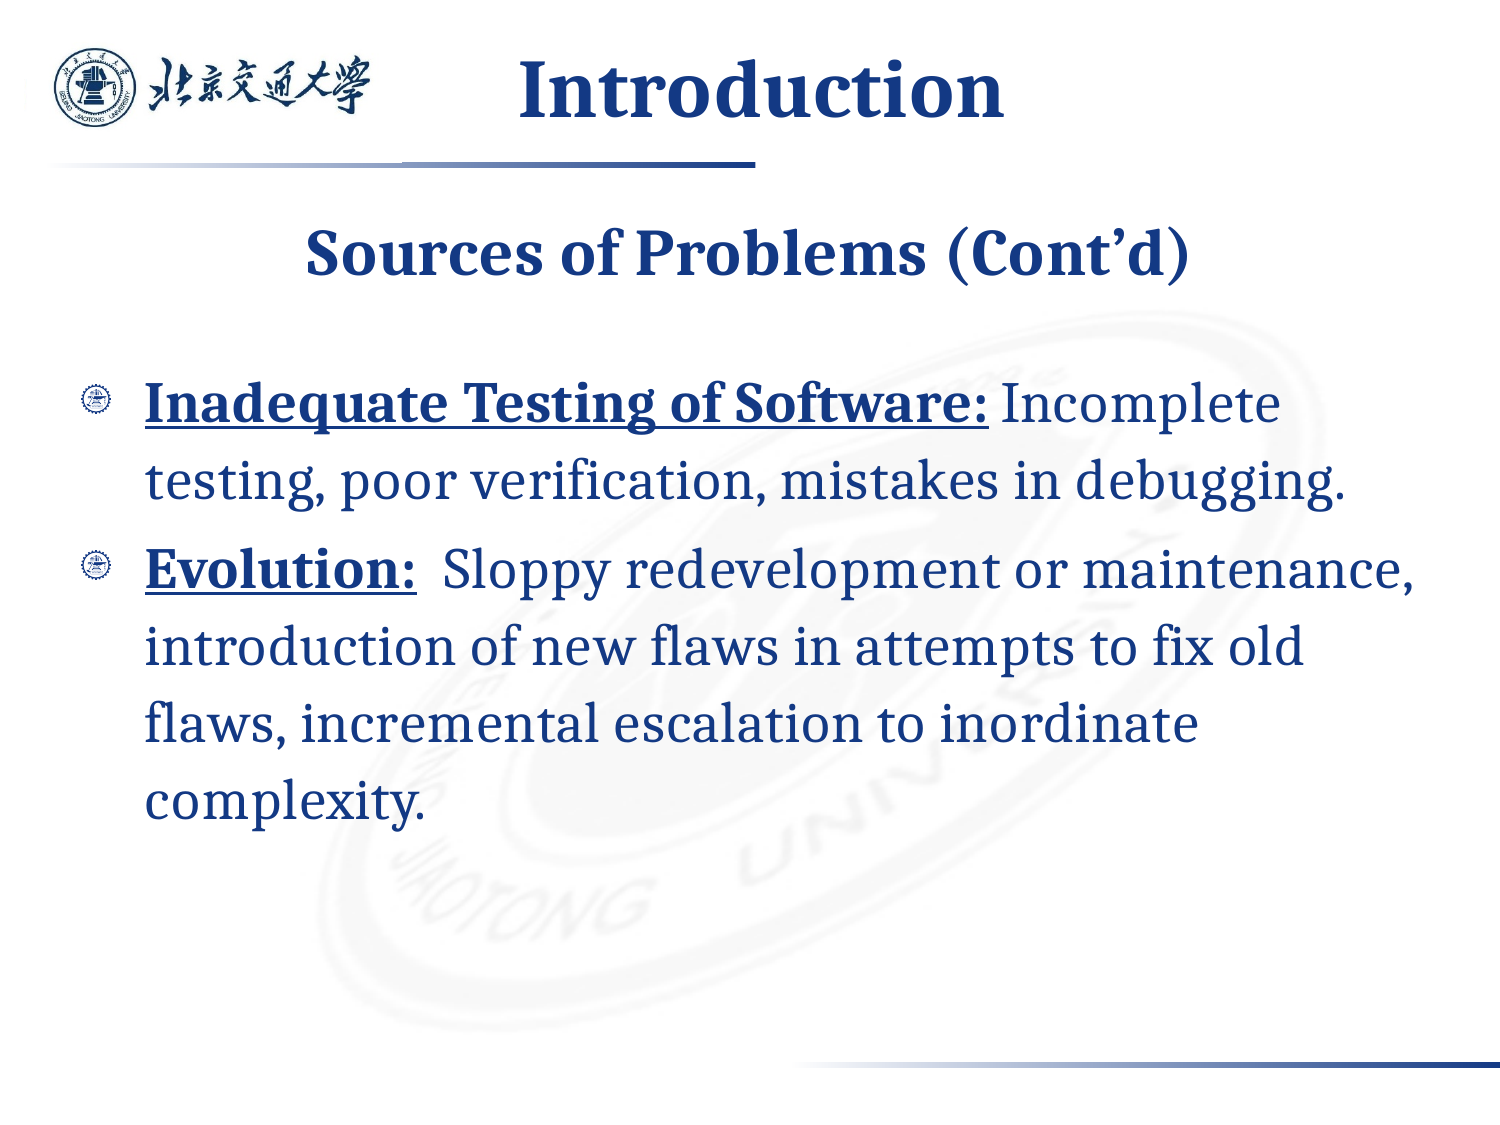

# Introduction
Sources of Problems (Cont’d)
Inadequate Testing of Software: Incomplete testing, poor verification, mistakes in debugging.
Evolution:  Sloppy redevelopment or maintenance, introduction of new flaws in attempts to fix old flaws, incremental escalation to inordinate complexity.